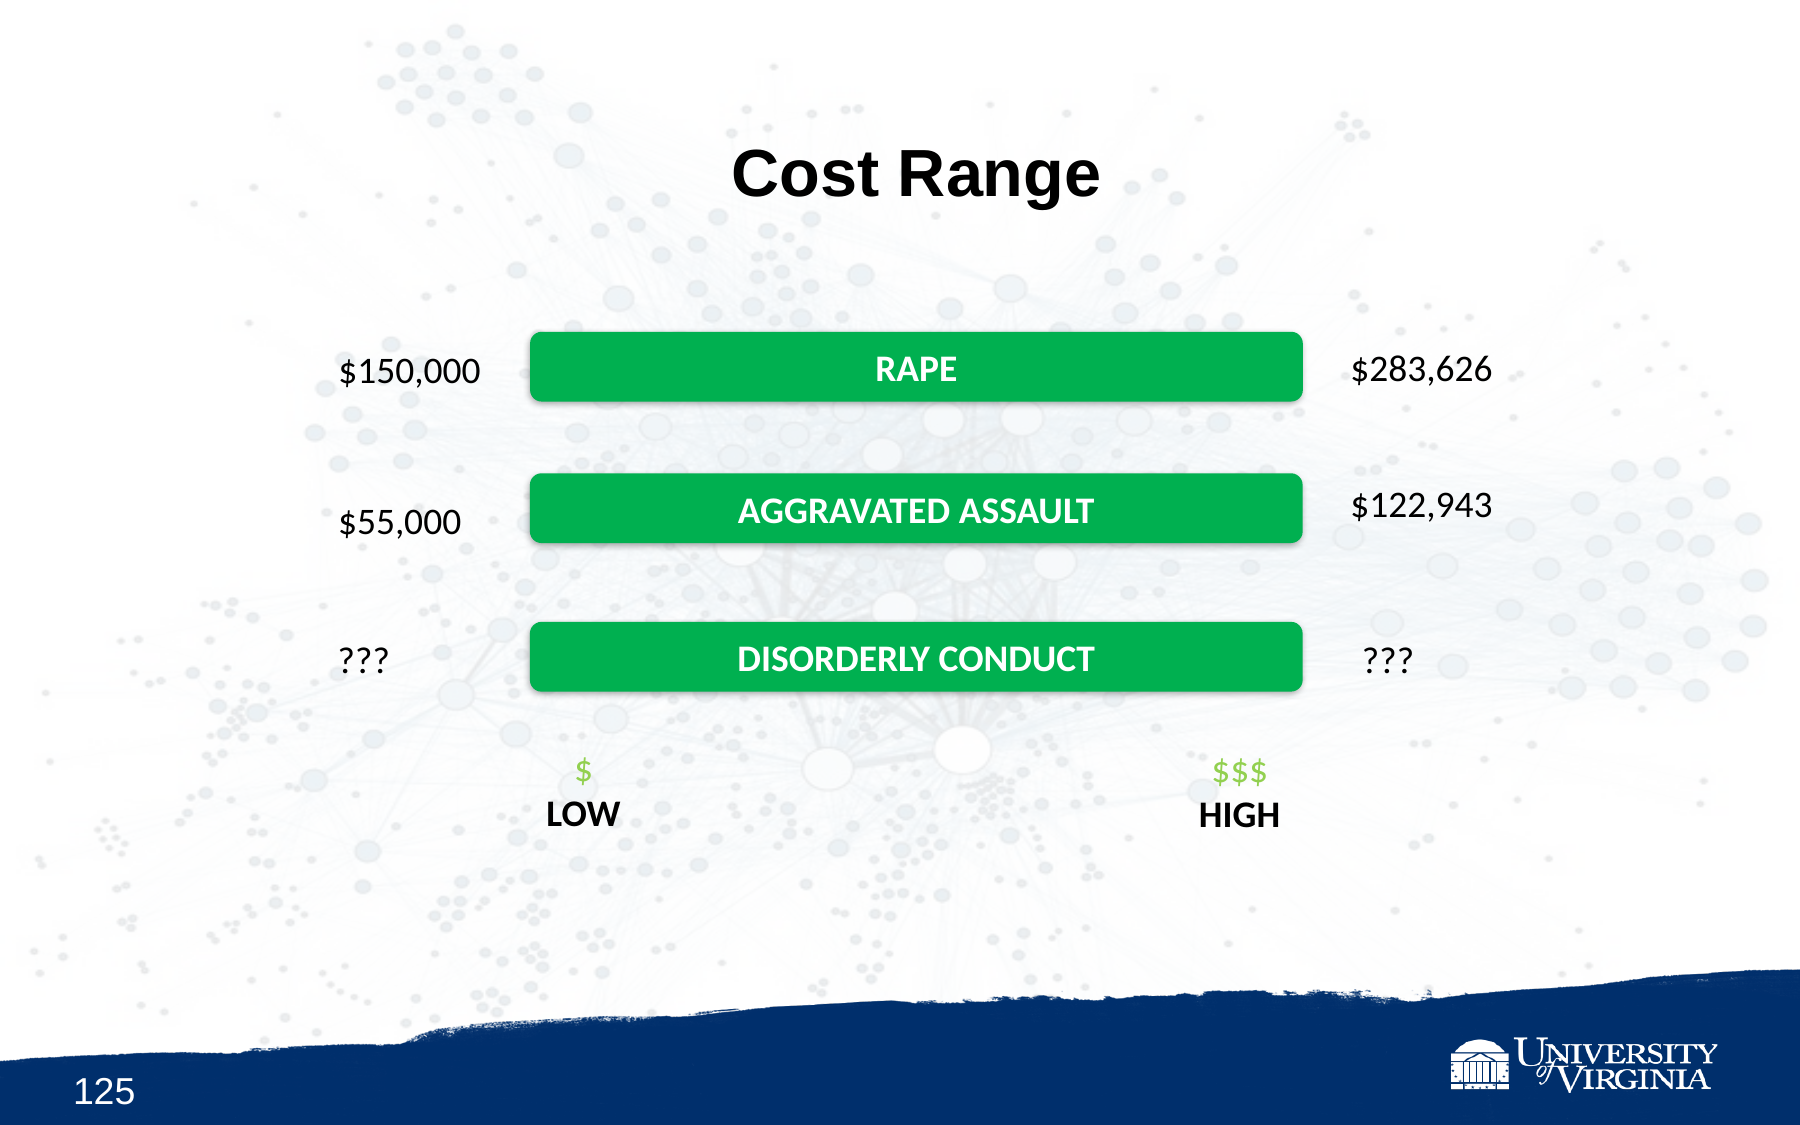

Cost Range
RAPE
$283,626

$150,000

$122,943
AGGRAVATED ASSAULT
$55,000
DISORDERLY CONDUCT
???
???
$
LOW
$$$
HIGH
125